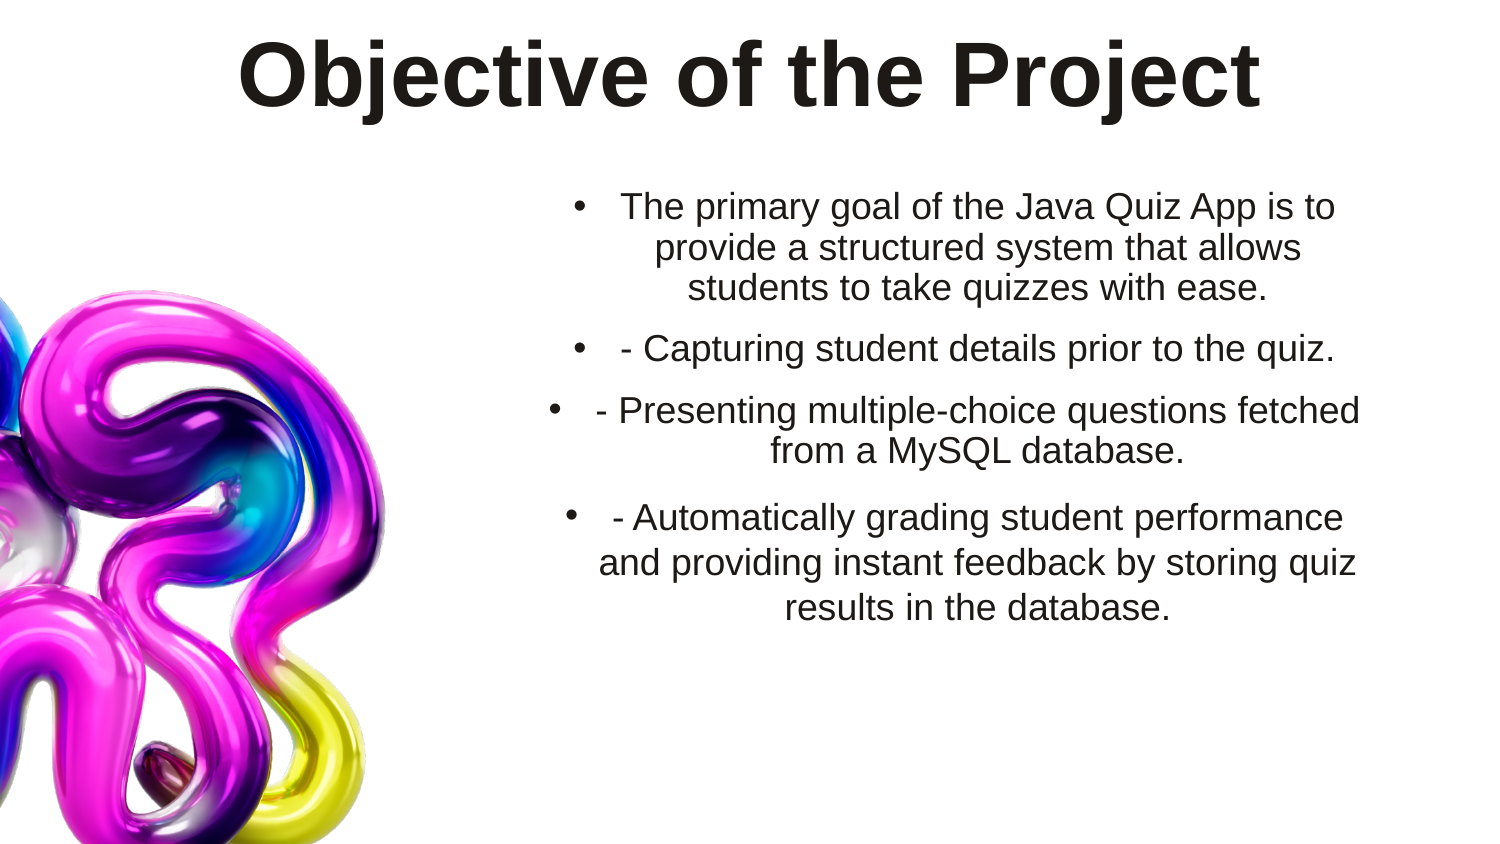

# Objective of the Project
The primary goal of the Java Quiz App is to provide a structured system that allows students to take quizzes with ease.
- Capturing student details prior to the quiz.
- Presenting multiple-choice questions fetched from a MySQL database.
- Automatically grading student performance and providing instant feedback by storing quiz results in the database.